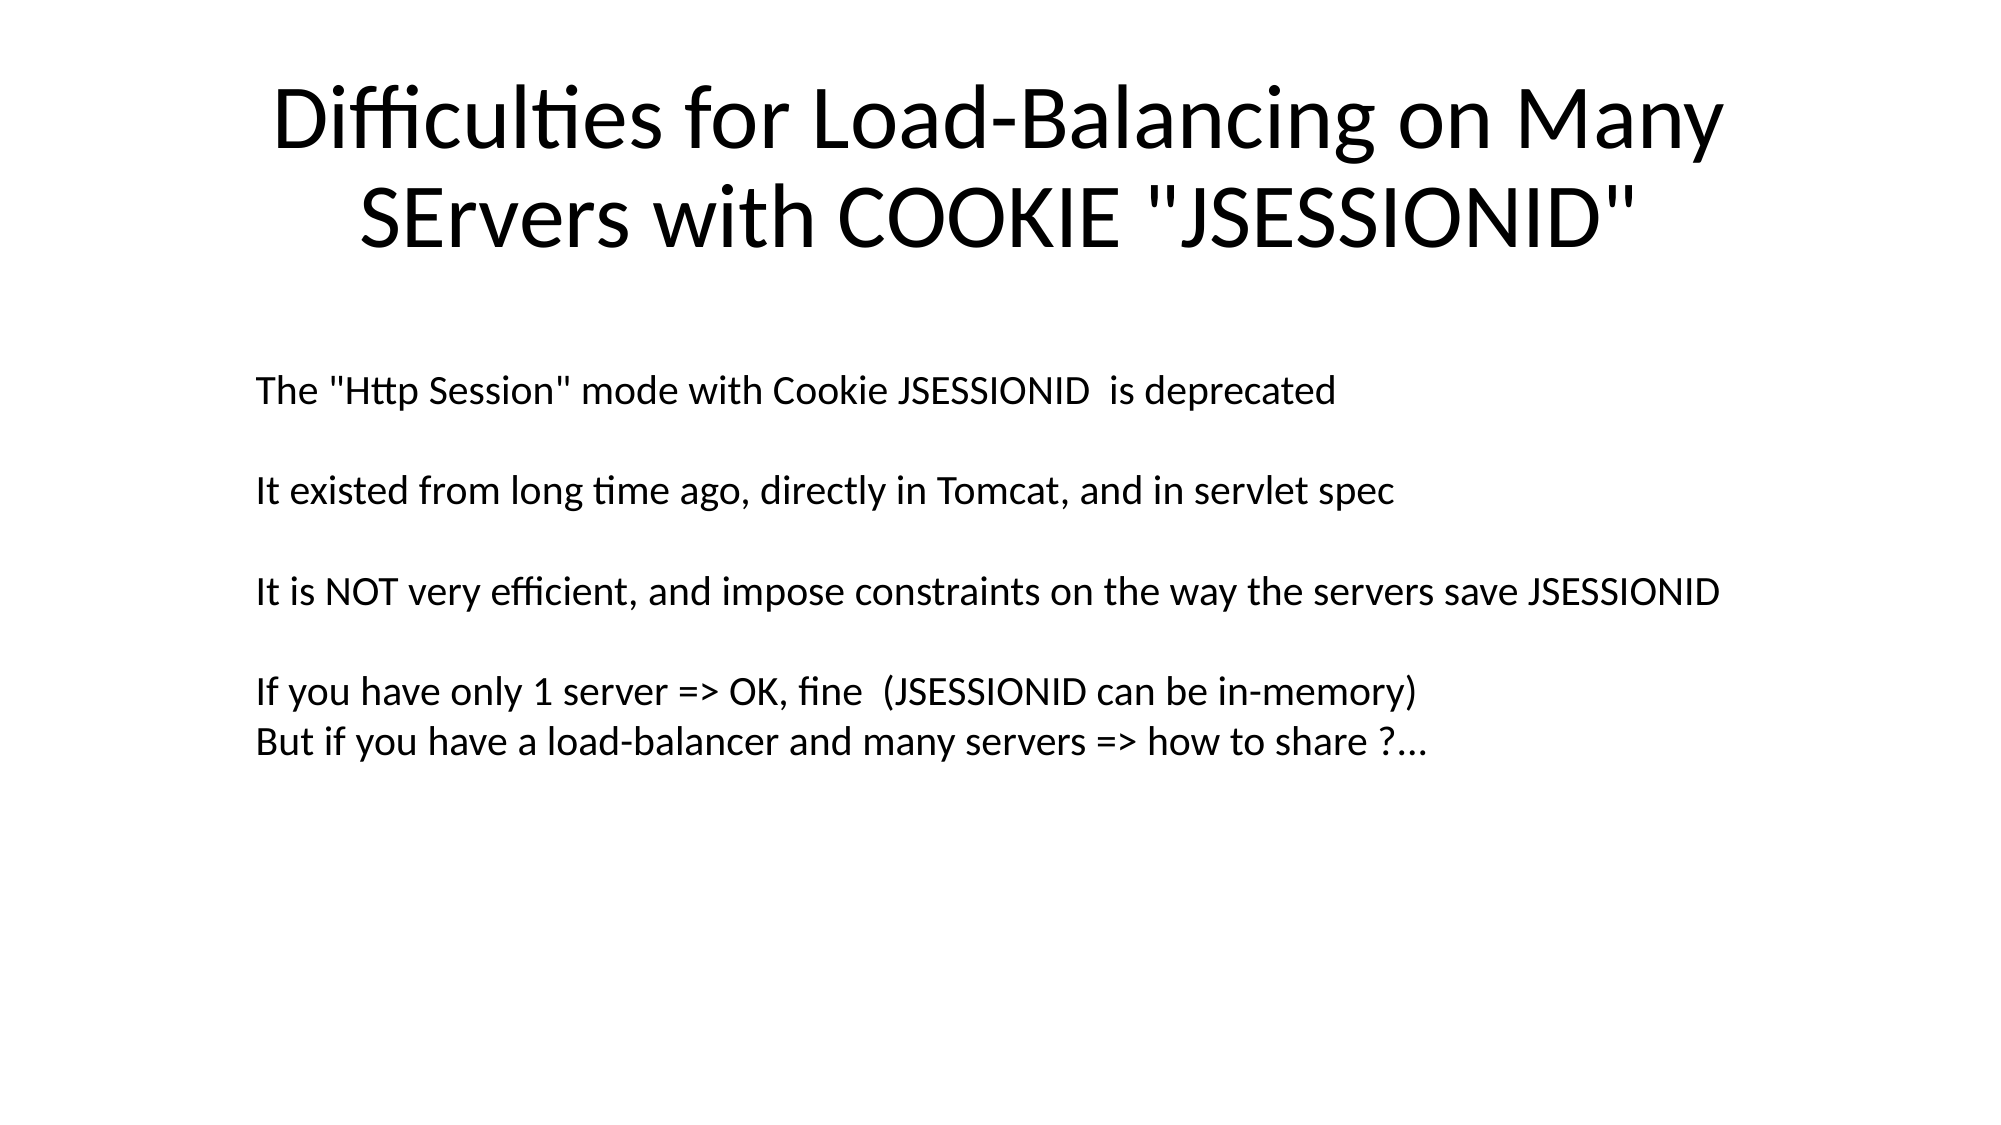

# Difficulties for Load-Balancing on Many SErvers with COOKIE "JSESSIONID"
The "Http Session" mode with Cookie JSESSIONID  is deprecated

It existed from long time ago, directly in Tomcat, and in servlet spec

It is NOT very efficient, and impose constraints on the way the servers save JSESSIONID

If you have only 1 server => OK, fine  (JSESSIONID can be in-memory)
But if you have a load-balancer and many servers => how to share ?...